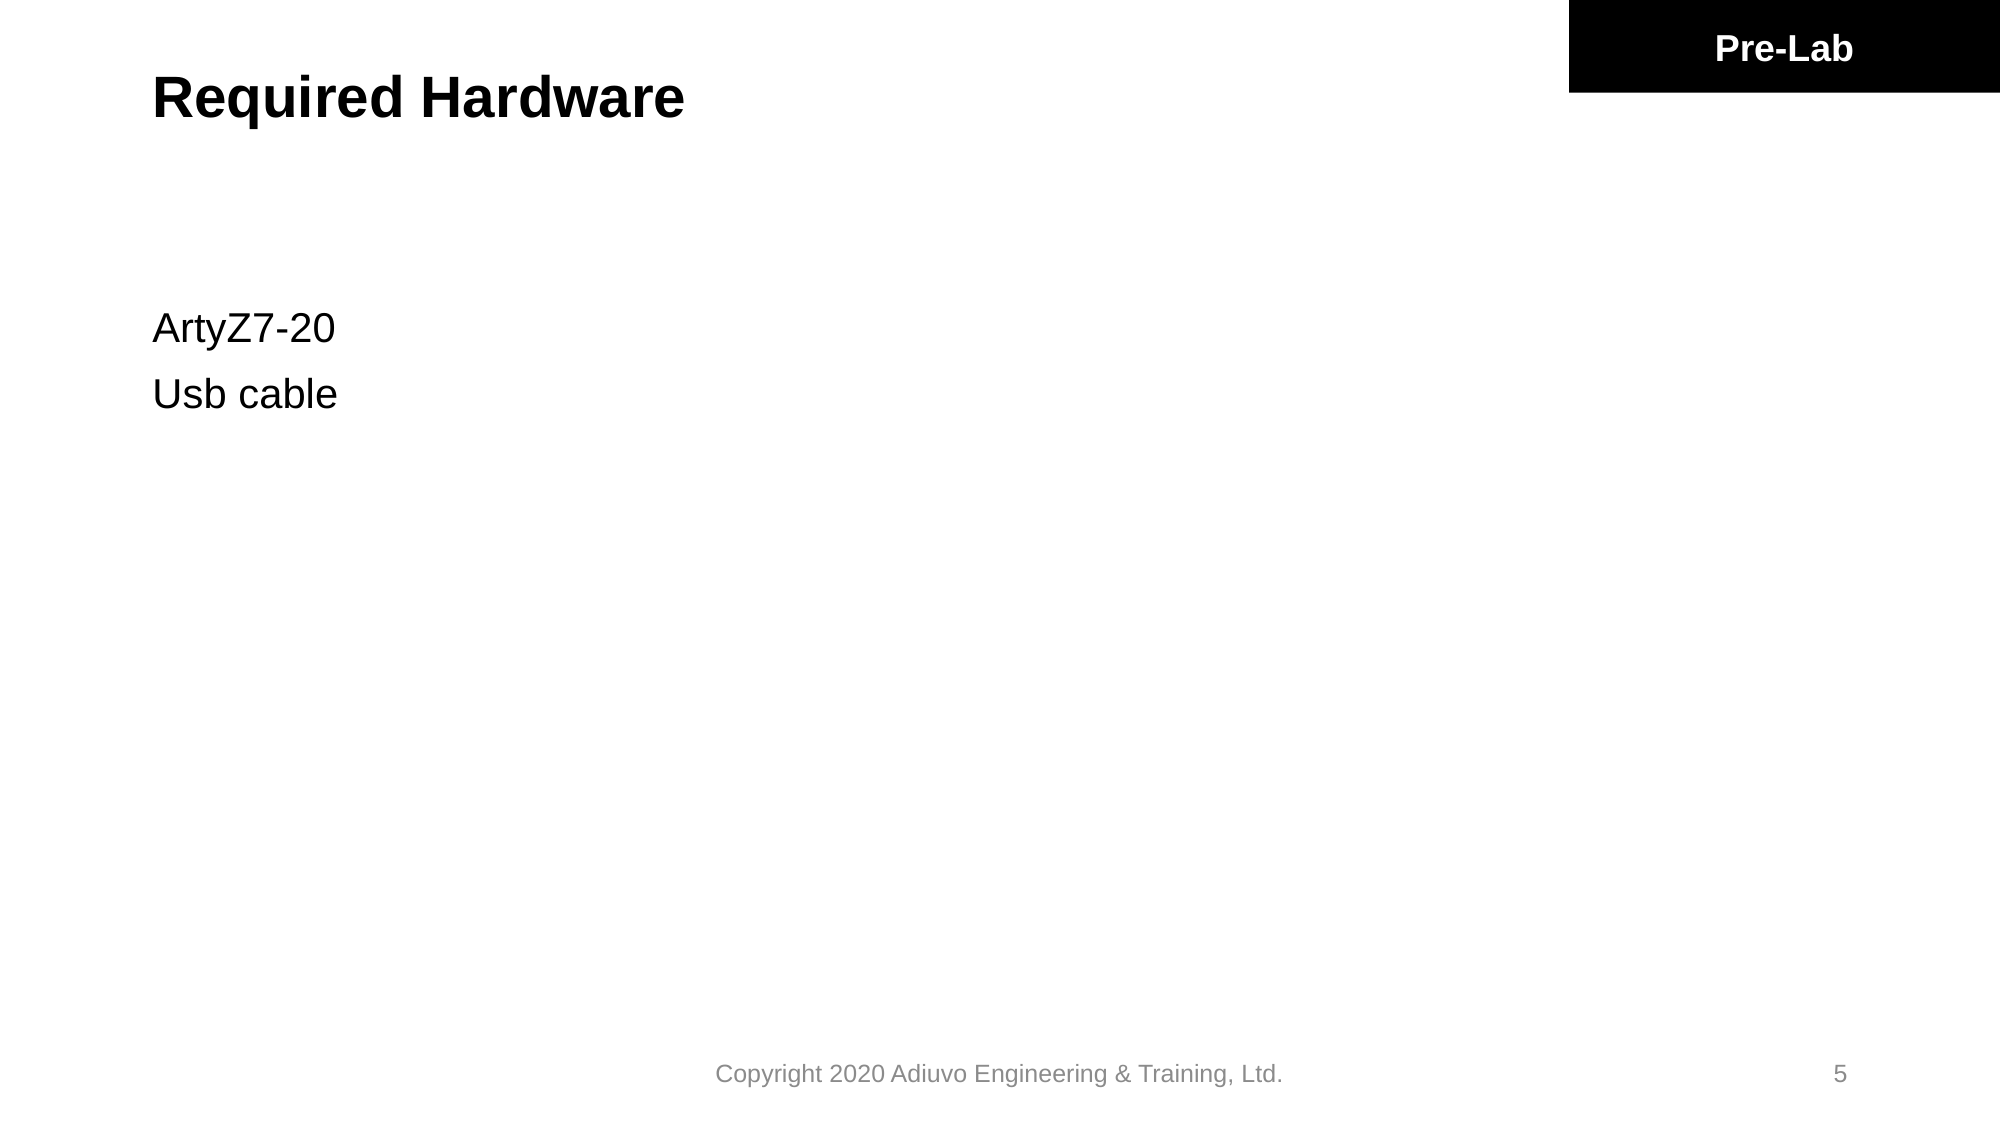

Pre-Lab
# Required Hardware
ArtyZ7-20
Usb cable

Copyright 2020 Adiuvo Engineering & Training, Ltd.
5